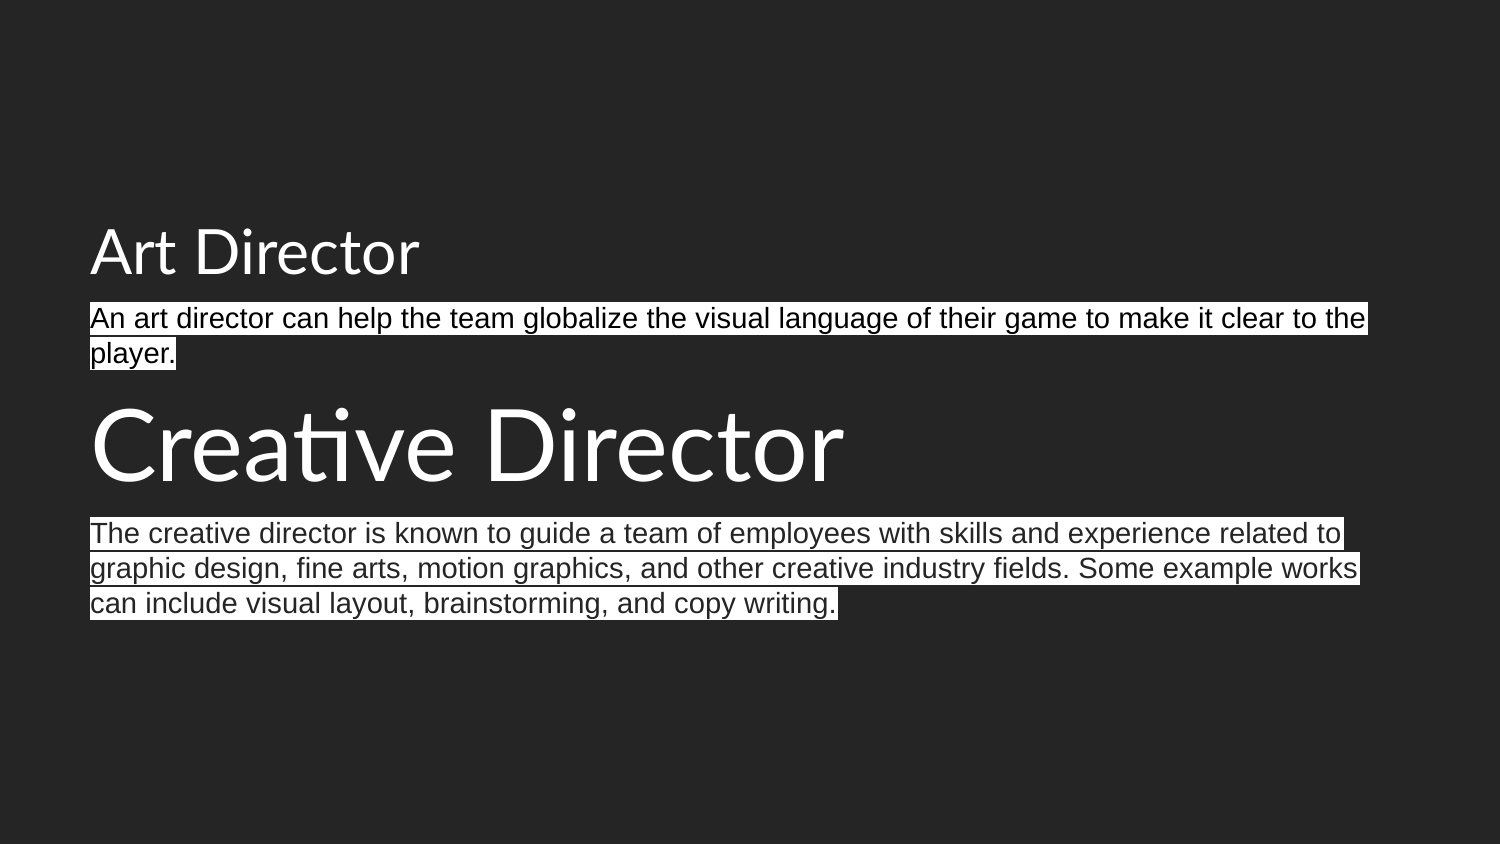

#
Art Director
An art director can help the team globalize the visual language of their game to make it clear to the player.
Creative Director
The creative director is known to guide a team of employees with skills and experience related to graphic design, fine arts, motion graphics, and other creative industry fields. Some example works can include visual layout, brainstorming, and copy writing.